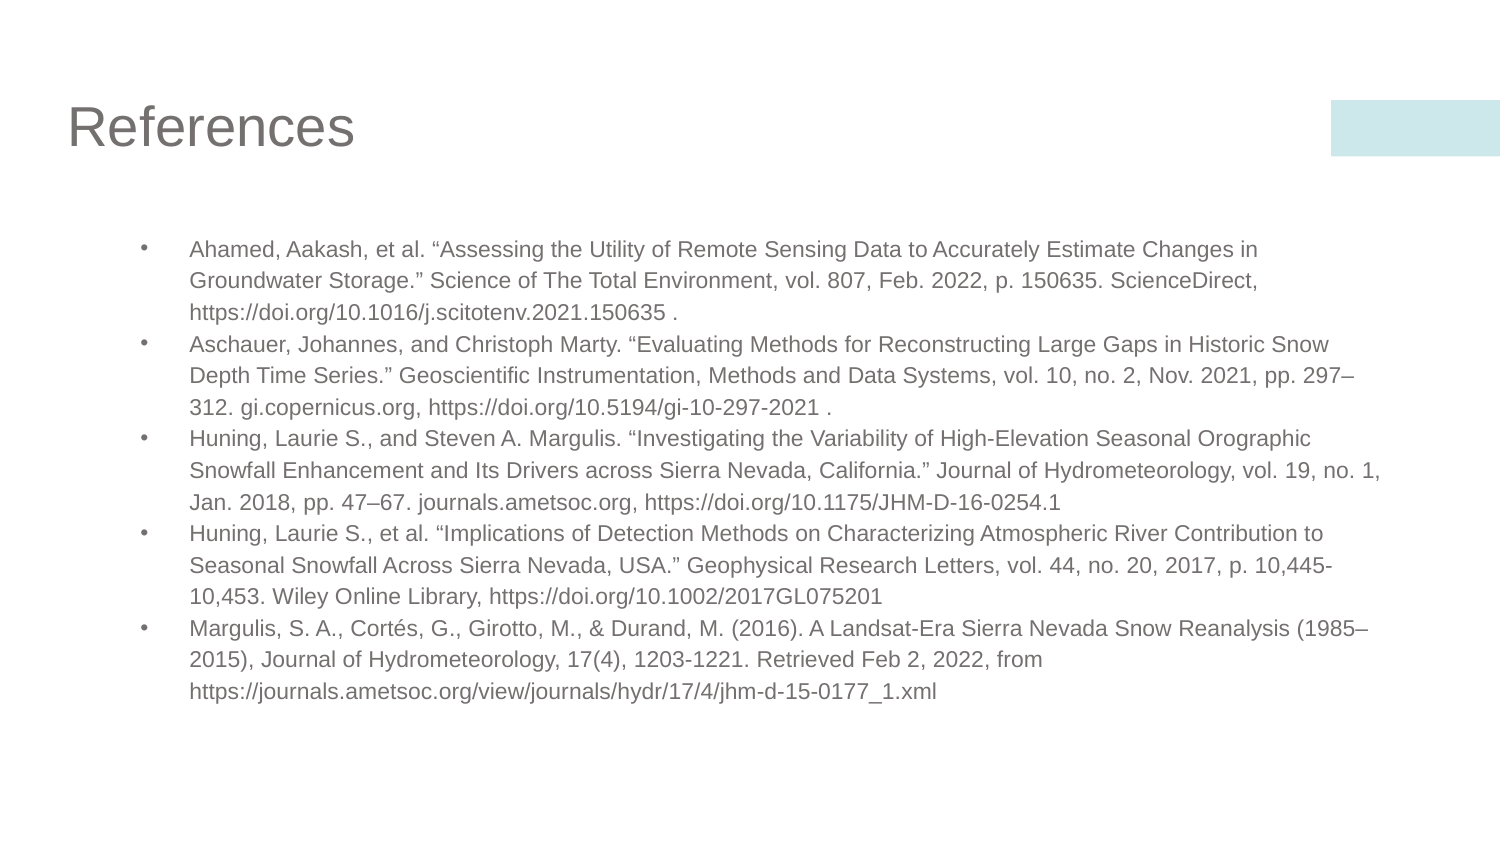

# References
Ahamed, Aakash, et al. “Assessing the Utility of Remote Sensing Data to Accurately Estimate Changes in Groundwater Storage.” Science of The Total Environment, vol. 807, Feb. 2022, p. 150635. ScienceDirect, https://doi.org/10.1016/j.scitotenv.2021.150635 .
Aschauer, Johannes, and Christoph Marty. “Evaluating Methods for Reconstructing Large Gaps in Historic Snow Depth Time Series.” Geoscientific Instrumentation, Methods and Data Systems, vol. 10, no. 2, Nov. 2021, pp. 297–312. gi.copernicus.org, https://doi.org/10.5194/gi-10-297-2021 .
Huning, Laurie S., and Steven A. Margulis. “Investigating the Variability of High-Elevation Seasonal Orographic Snowfall Enhancement and Its Drivers across Sierra Nevada, California.” Journal of Hydrometeorology, vol. 19, no. 1, Jan. 2018, pp. 47–67. journals.ametsoc.org, https://doi.org/10.1175/JHM-D-16-0254.1
Huning, Laurie S., et al. “Implications of Detection Methods on Characterizing Atmospheric River Contribution to Seasonal Snowfall Across Sierra Nevada, USA.” Geophysical Research Letters, vol. 44, no. 20, 2017, p. 10,445-10,453. Wiley Online Library, https://doi.org/10.1002/2017GL075201
Margulis, S. A., Cortés, G., Girotto, M., & Durand, M. (2016). A Landsat-Era Sierra Nevada Snow Reanalysis (1985–2015), Journal of Hydrometeorology, 17(4), 1203-1221. Retrieved Feb 2, 2022, from https://journals.ametsoc.org/view/journals/hydr/17/4/jhm-d-15-0177_1.xml